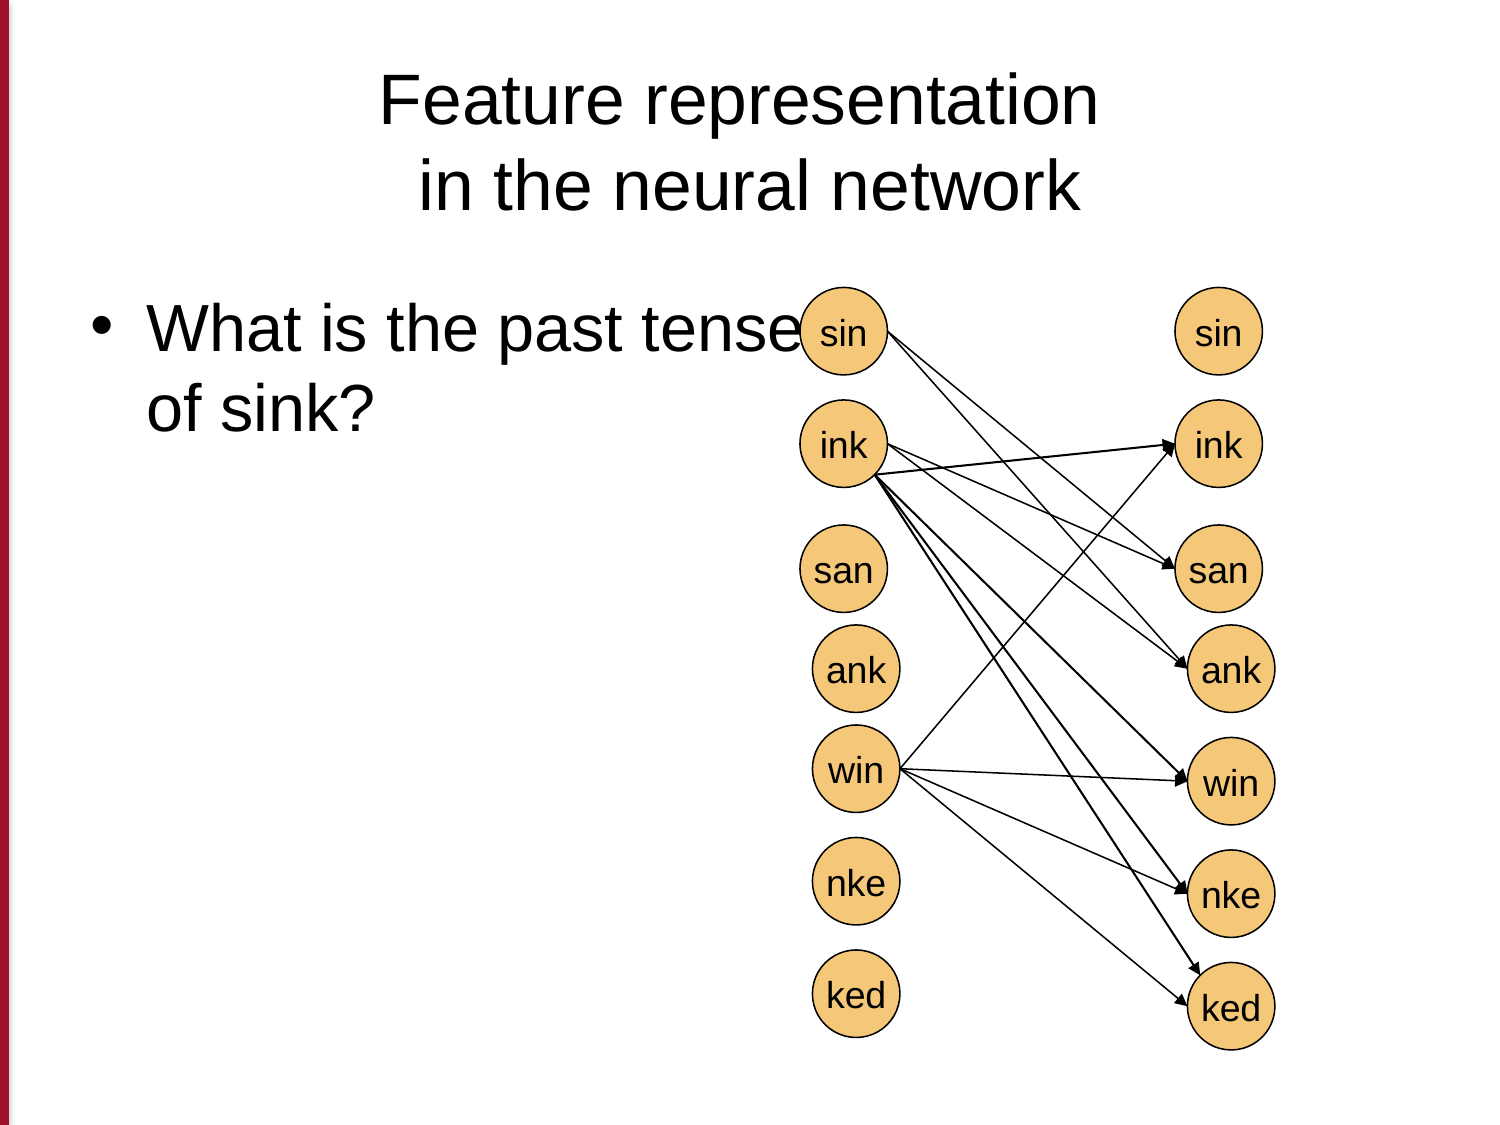

# Feature representation in the neural network
What is the past tense
of sink?
sin
sin
ink
ink
san
san
ank
ank
win
win
nke
nke
ked
ked